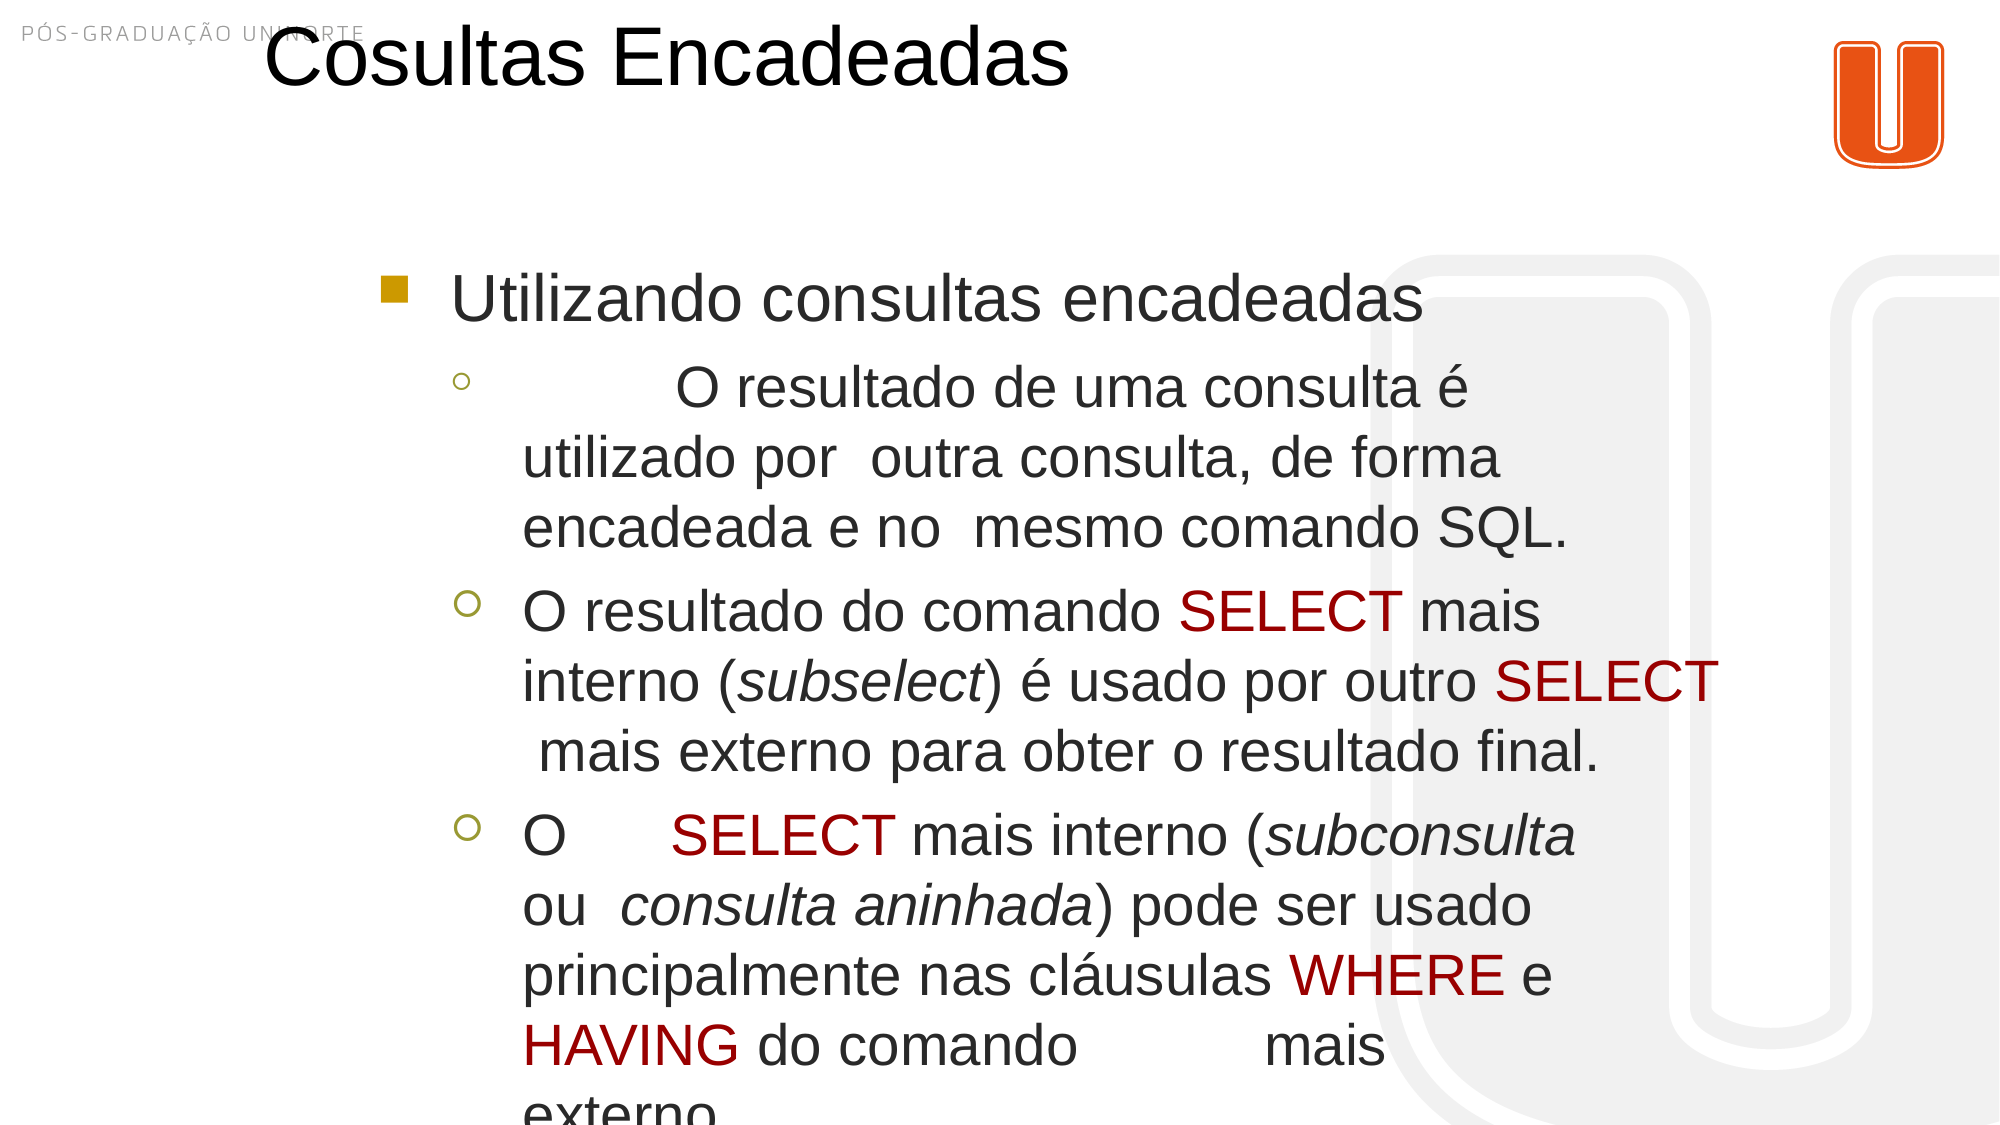

# Cosultas Encadeadas
Utilizando consultas encadeadas
	O resultado de uma consulta é utilizado por  outra consulta, de forma encadeada e no  mesmo comando SQL.
O resultado do comando SELECT mais  interno (subselect) é usado por outro SELECT  mais externo para obter o resultado final.
O	SELECT mais interno (subconsulta ou  consulta aninhada) pode ser usado  principalmente nas cláusulas WHERE e  HAVING do comando	mais externo.